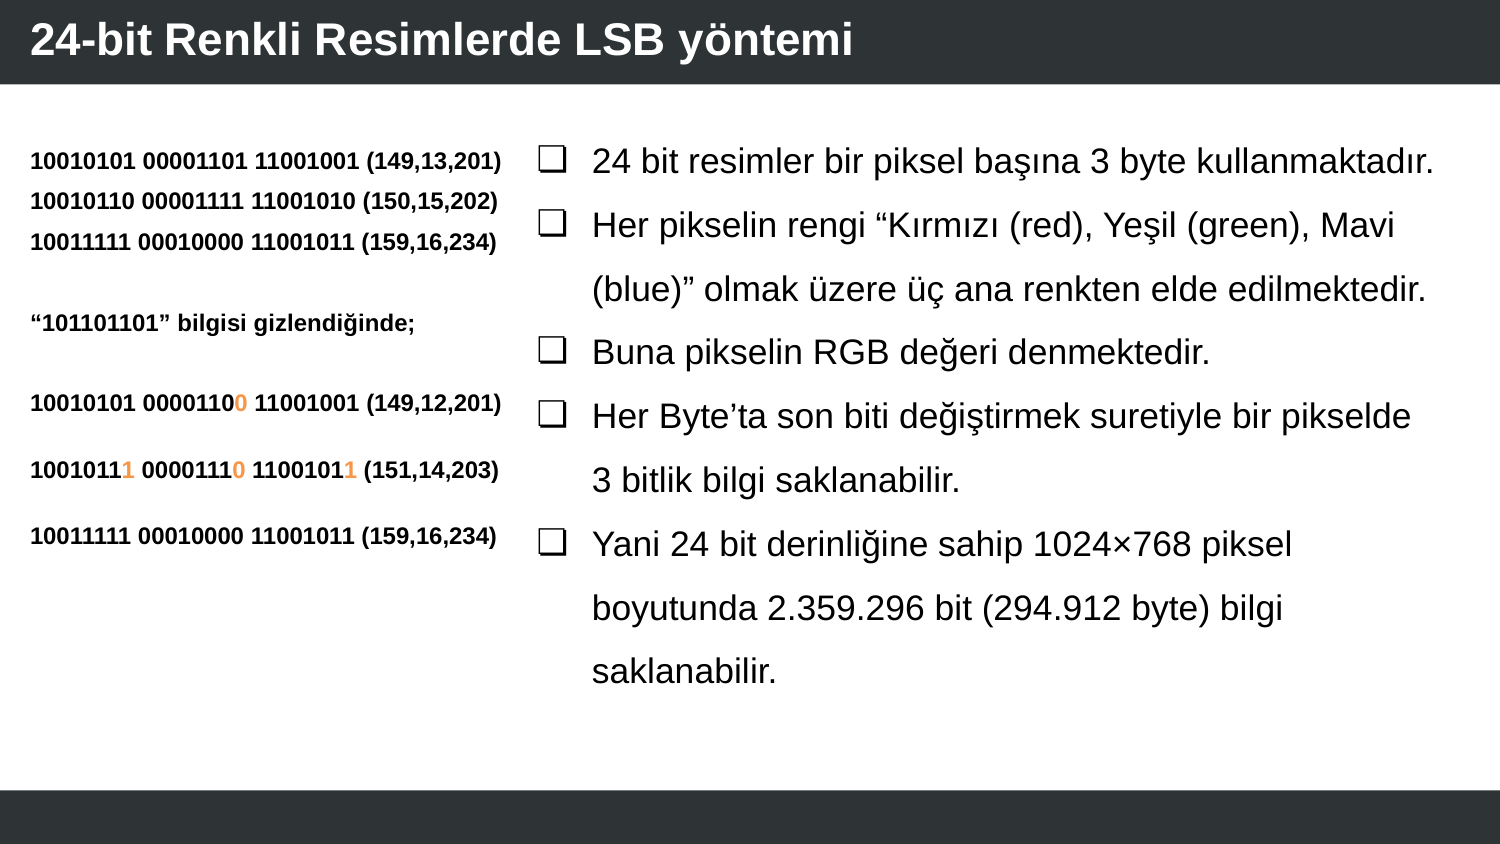

# 24-bit Renkli Resimlerde LSB yöntemi
24 bit resimler bir piksel başına 3 byte kullanmaktadır.
Her pikselin rengi “Kırmızı (red), Yeşil (green), Mavi (blue)” olmak üzere üç ana renkten elde edilmektedir.
Buna pikselin RGB değeri denmektedir.
Her Byte’ta son biti değiştirmek suretiyle bir pikselde 3 bitlik bilgi saklanabilir.
Yani 24 bit derinliğine sahip 1024×768 piksel boyutunda 2.359.296 bit (294.912 byte) bilgi saklanabilir.
10010101 00001101 11001001 (149,13,201)
10010110 00001111 11001010 (150,15,202)
10011111 00010000 11001011 (159,16,234)

“101101101” bilgisi gizlendiğinde;

10010101 00001100 11001001 (149,12,201)
10010111 00001110 11001011 (151,14,203)
10011111 00010000 11001011 (159,16,234)